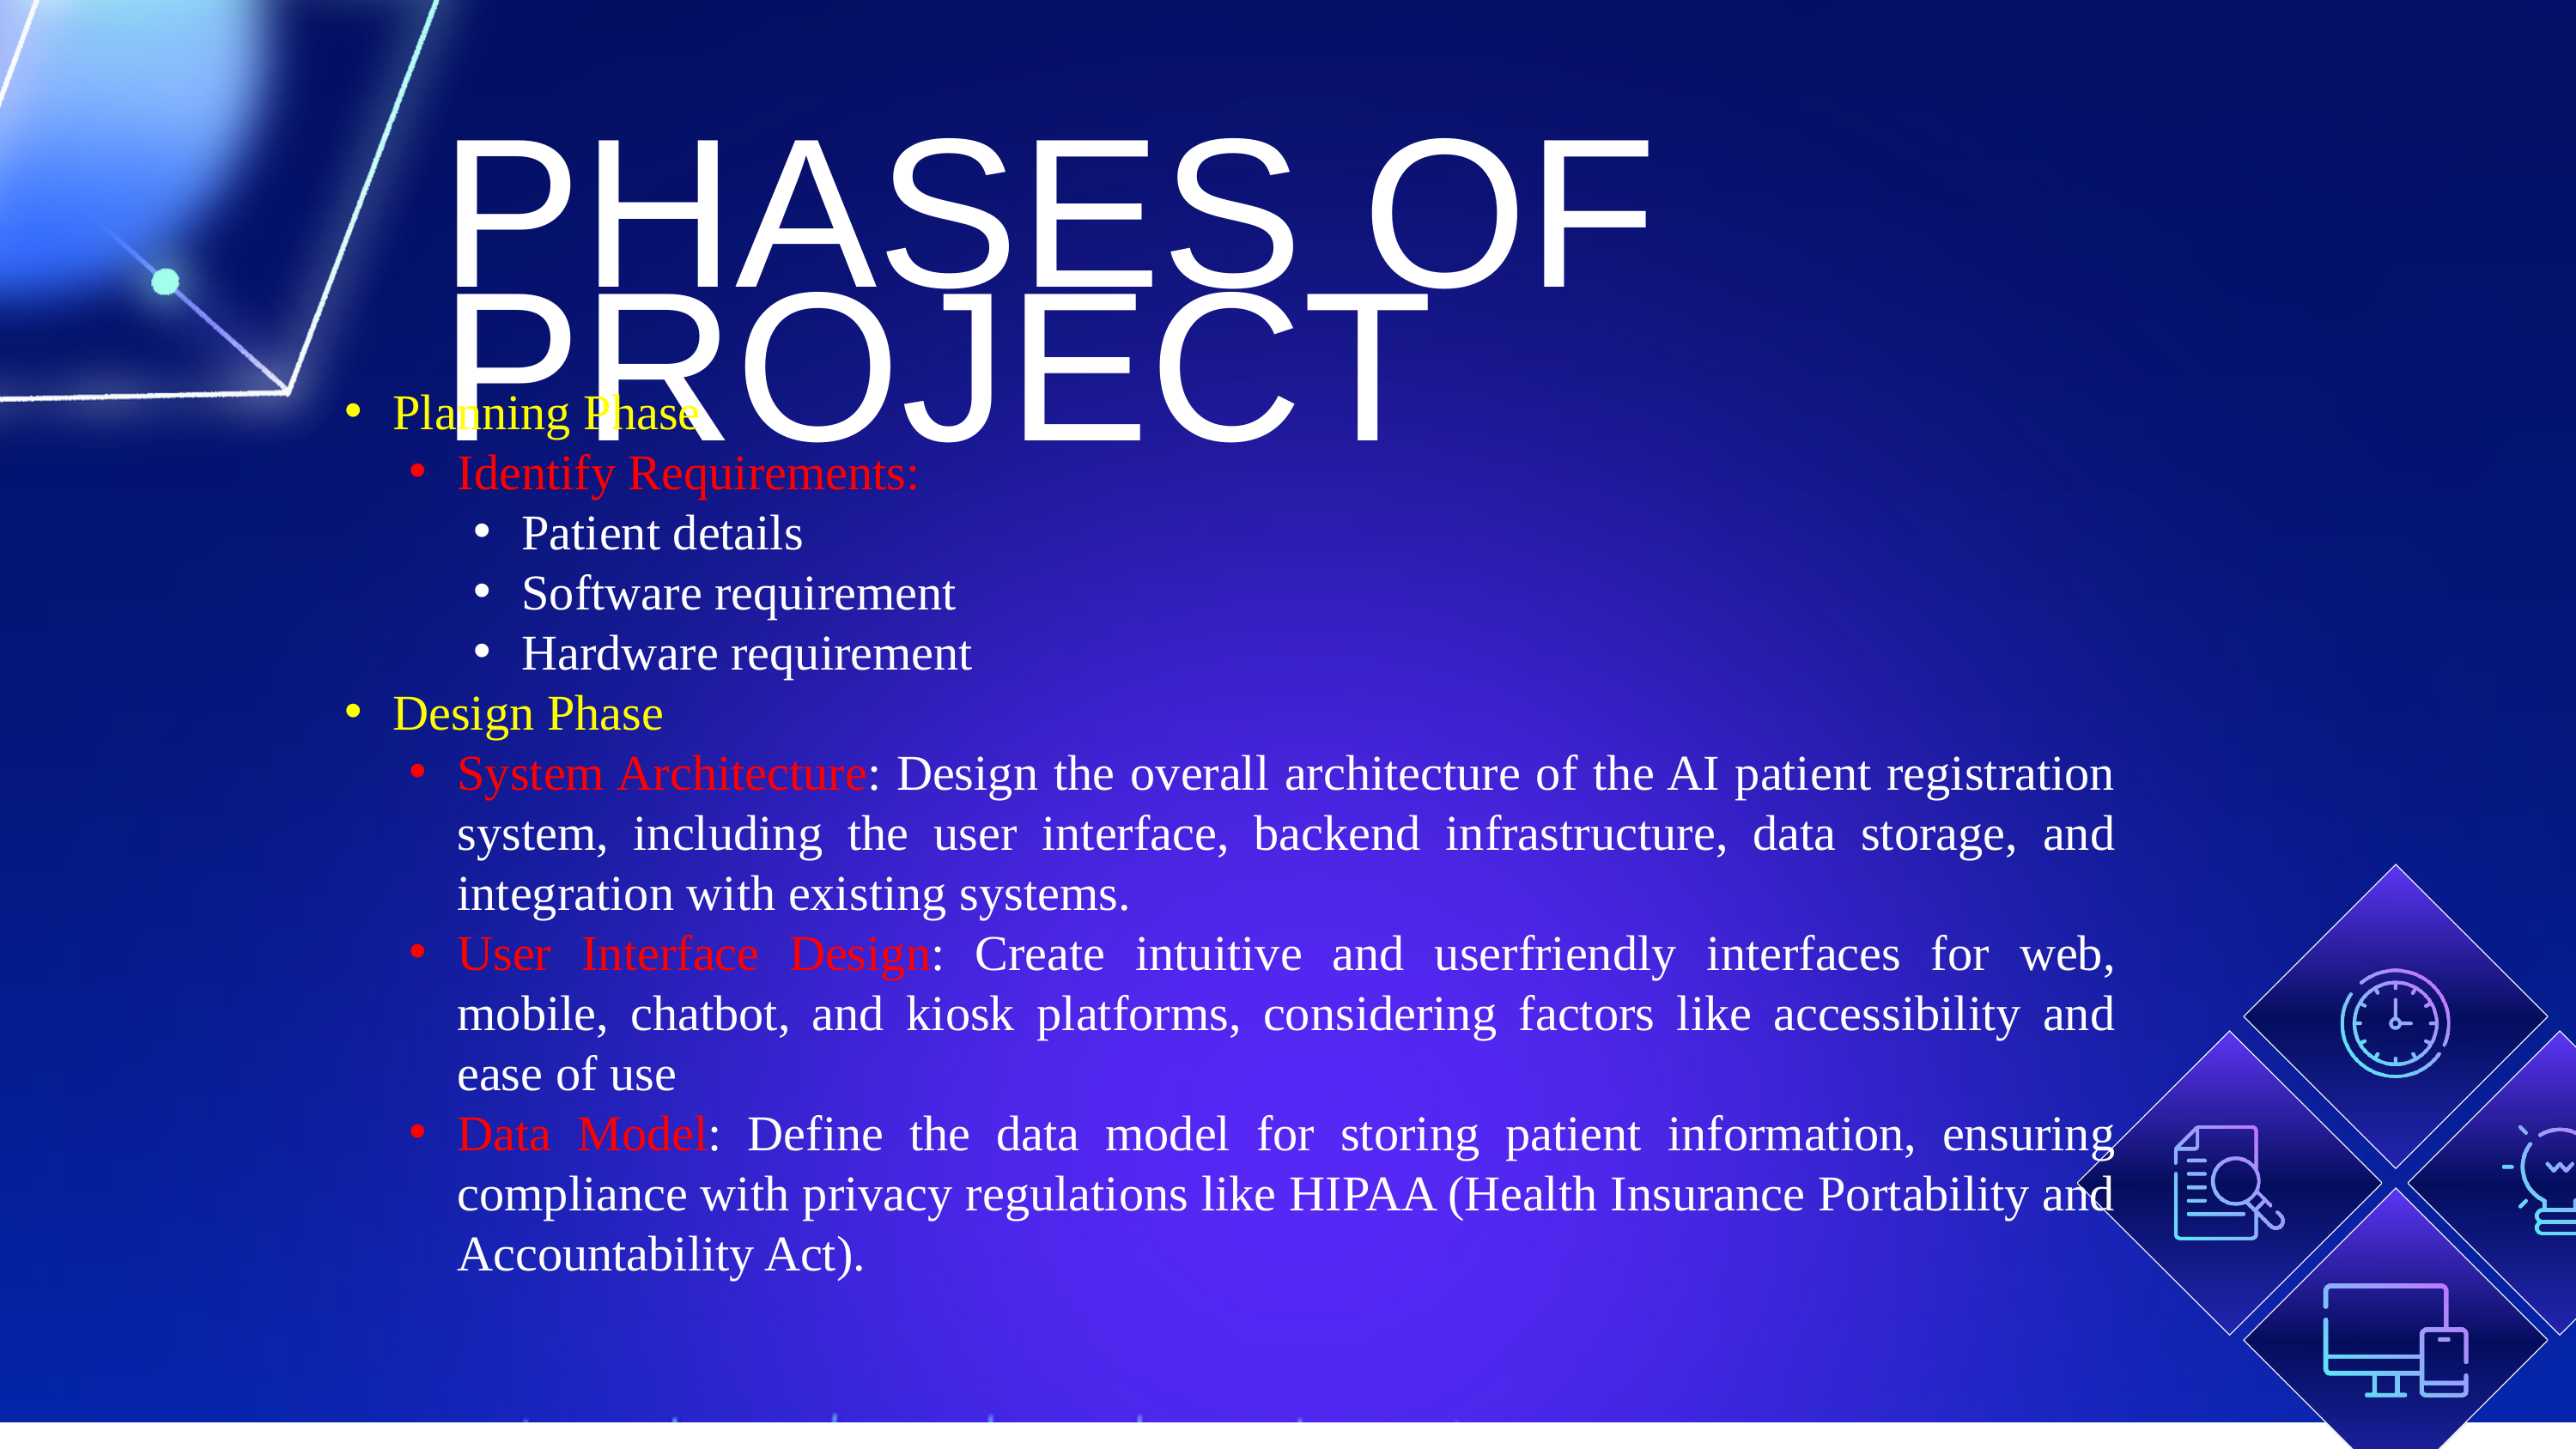

PHASES OF PROJECT
Planning Phase
Identify Requirements:
Patient details
Software requirement
Hardware requirement
Design Phase
System Architecture: Design the overall architecture of the AI patient registration system, including the user interface, backend infrastructure, data storage, and integration with existing systems.
User Interface Design: Create intuitive and userfriendly interfaces for web, mobile, chatbot, and kiosk platforms, considering factors like accessibility and ease of use
Data Model: Define the data model for storing patient information, ensuring compliance with privacy regulations like HIPAA (Health Insurance Portability and Accountability Act).